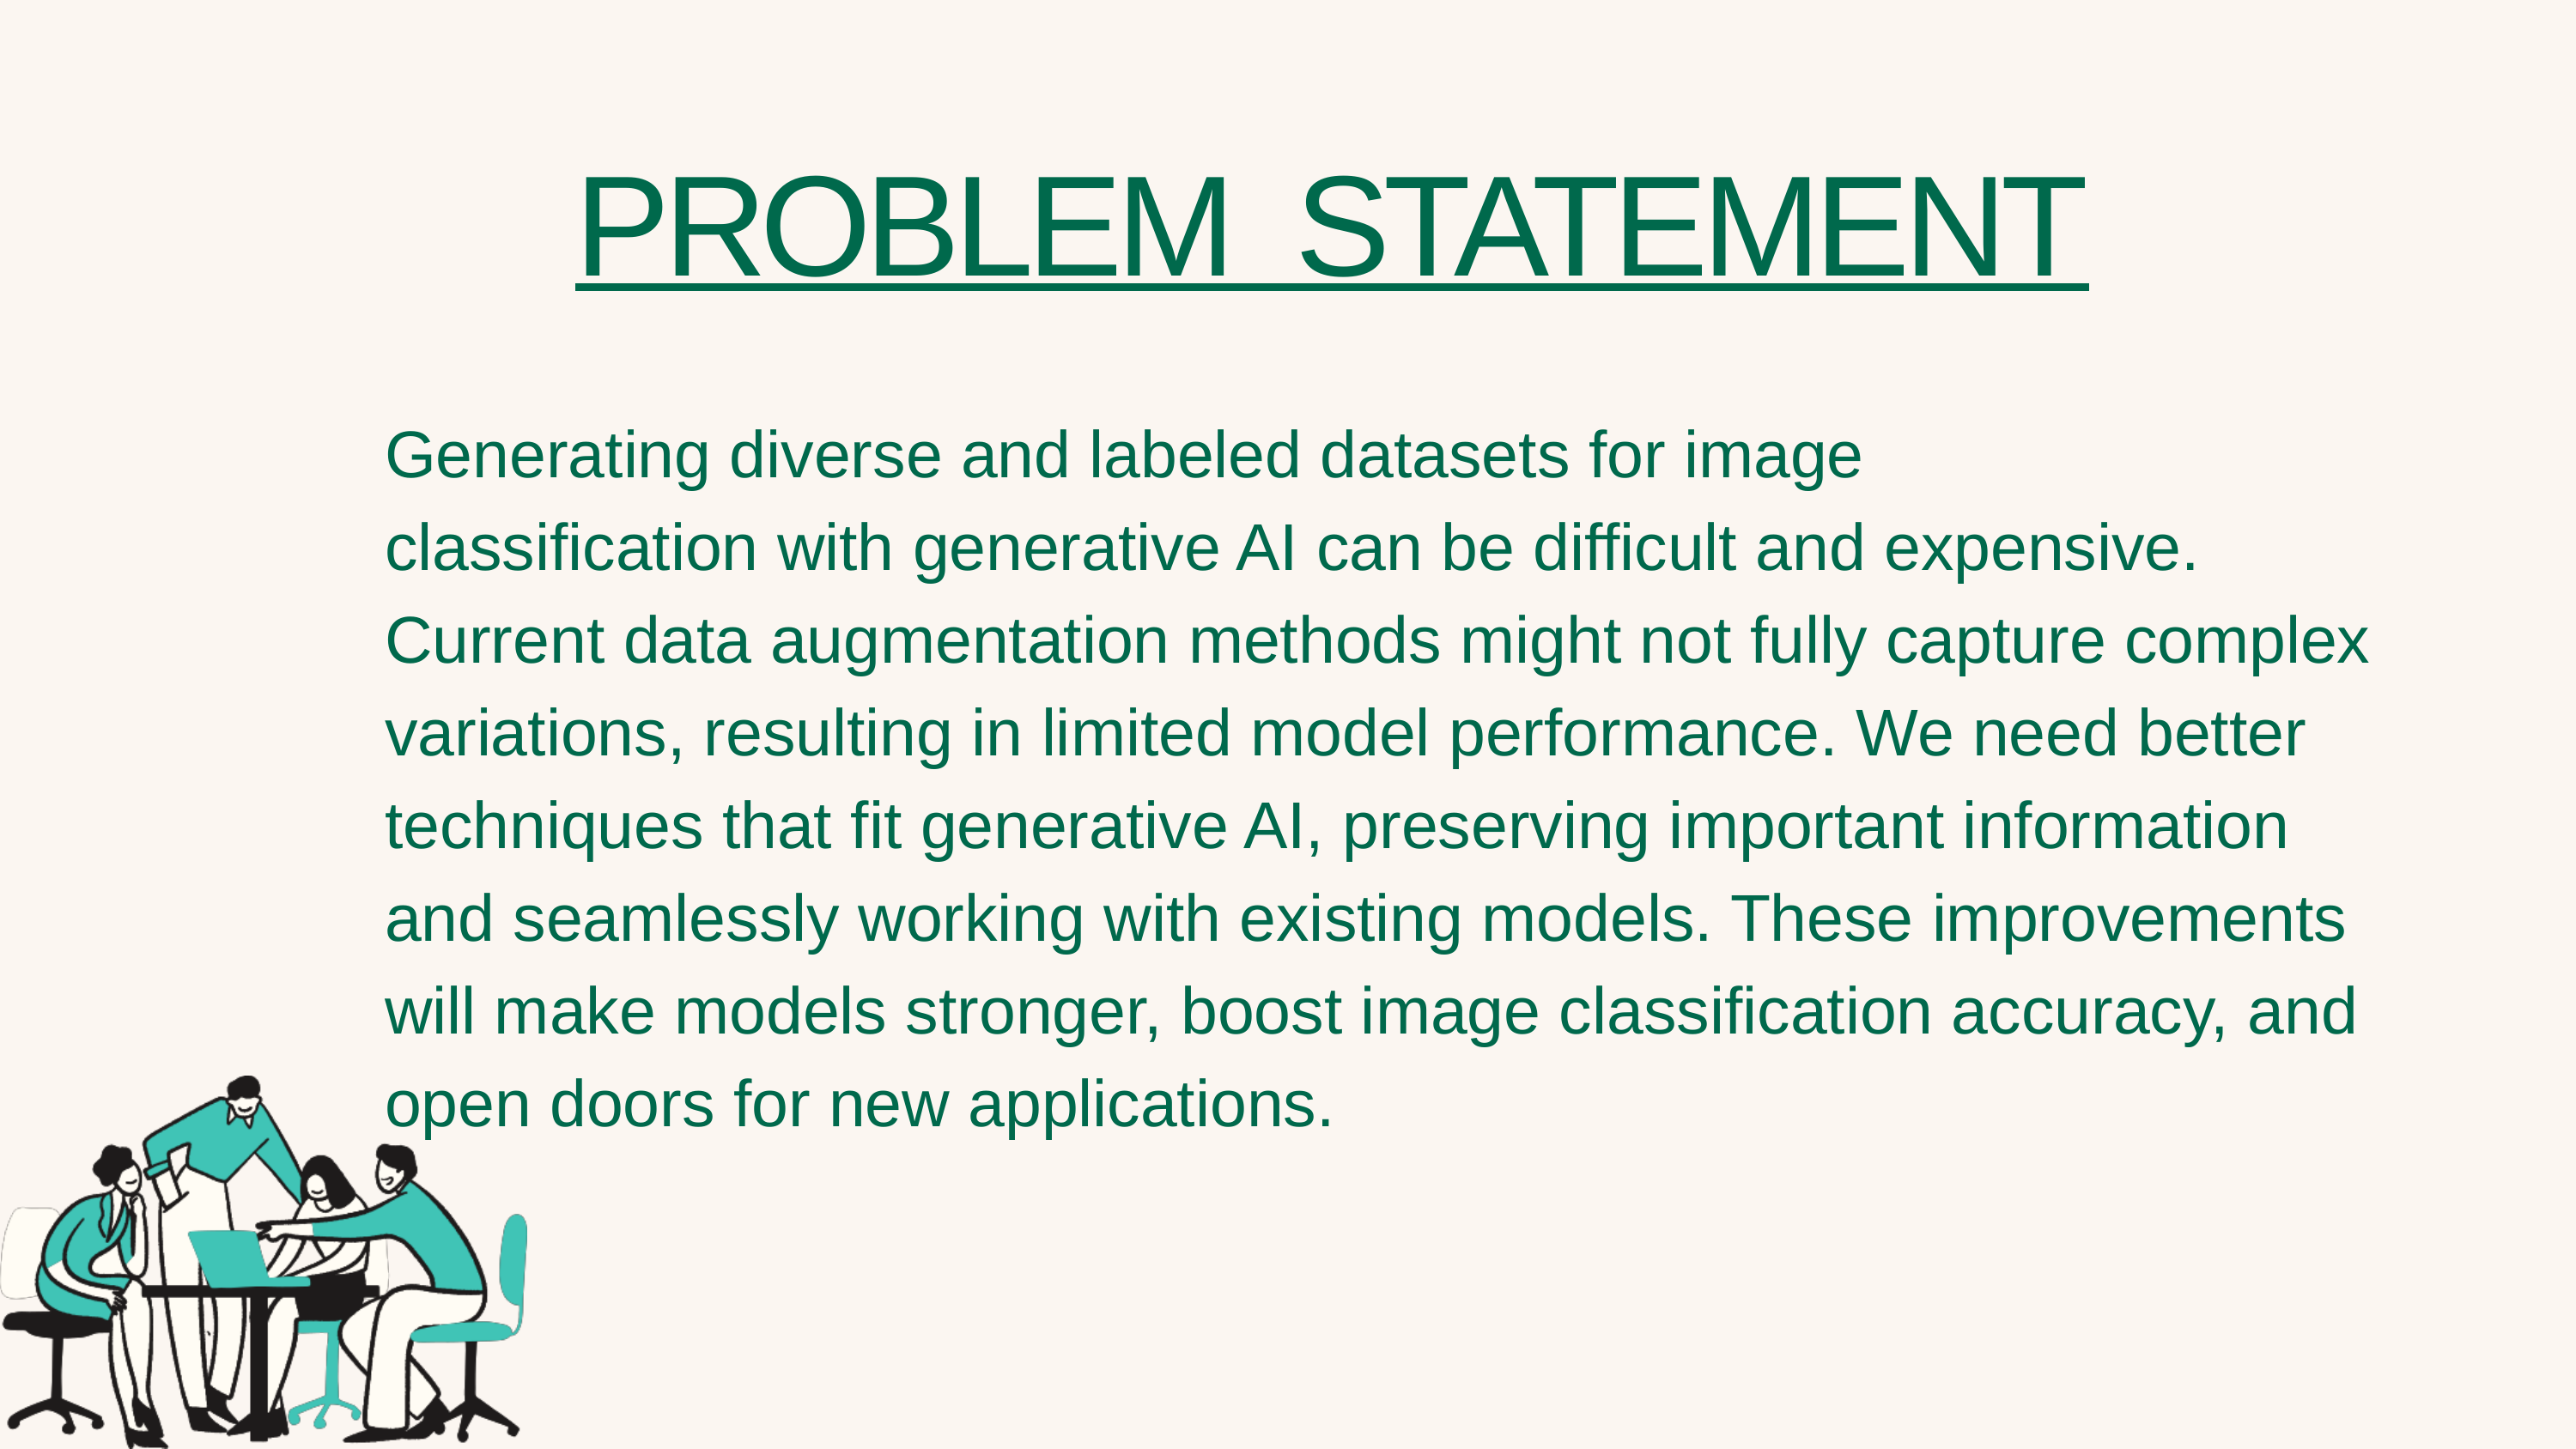

PROBLEM  STATEMENT
Generating diverse and labeled datasets for image
classification with generative AI can be difficult and expensive. Current data augmentation methods might not fully capture complex variations, resulting in limited model performance. We need better techniques that fit generative AI, preserving important information and seamlessly working with existing models. These improvements will make models stronger, boost image classification accuracy, and open doors for new applications.